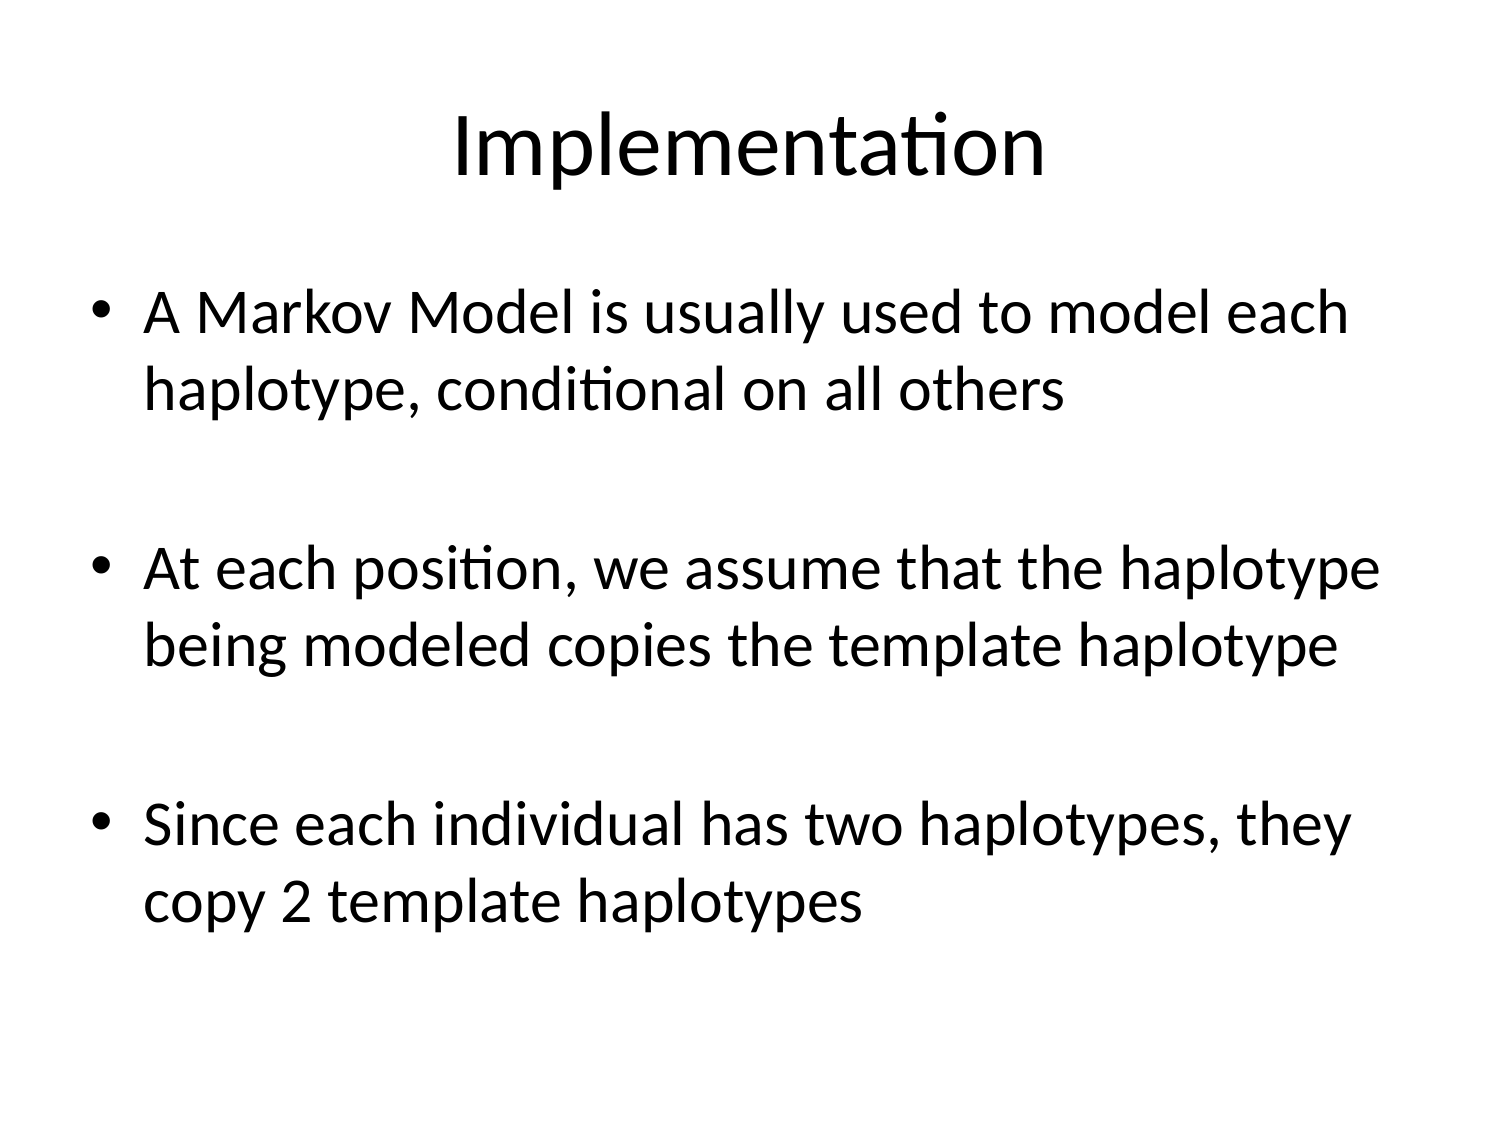

# Implementation
A Markov Model is usually used to model each haplotype, conditional on all others

At each position, we assume that the haplotype being modeled copies the template haplotype

Since each individual has two haplotypes, they copy 2 template haplotypes